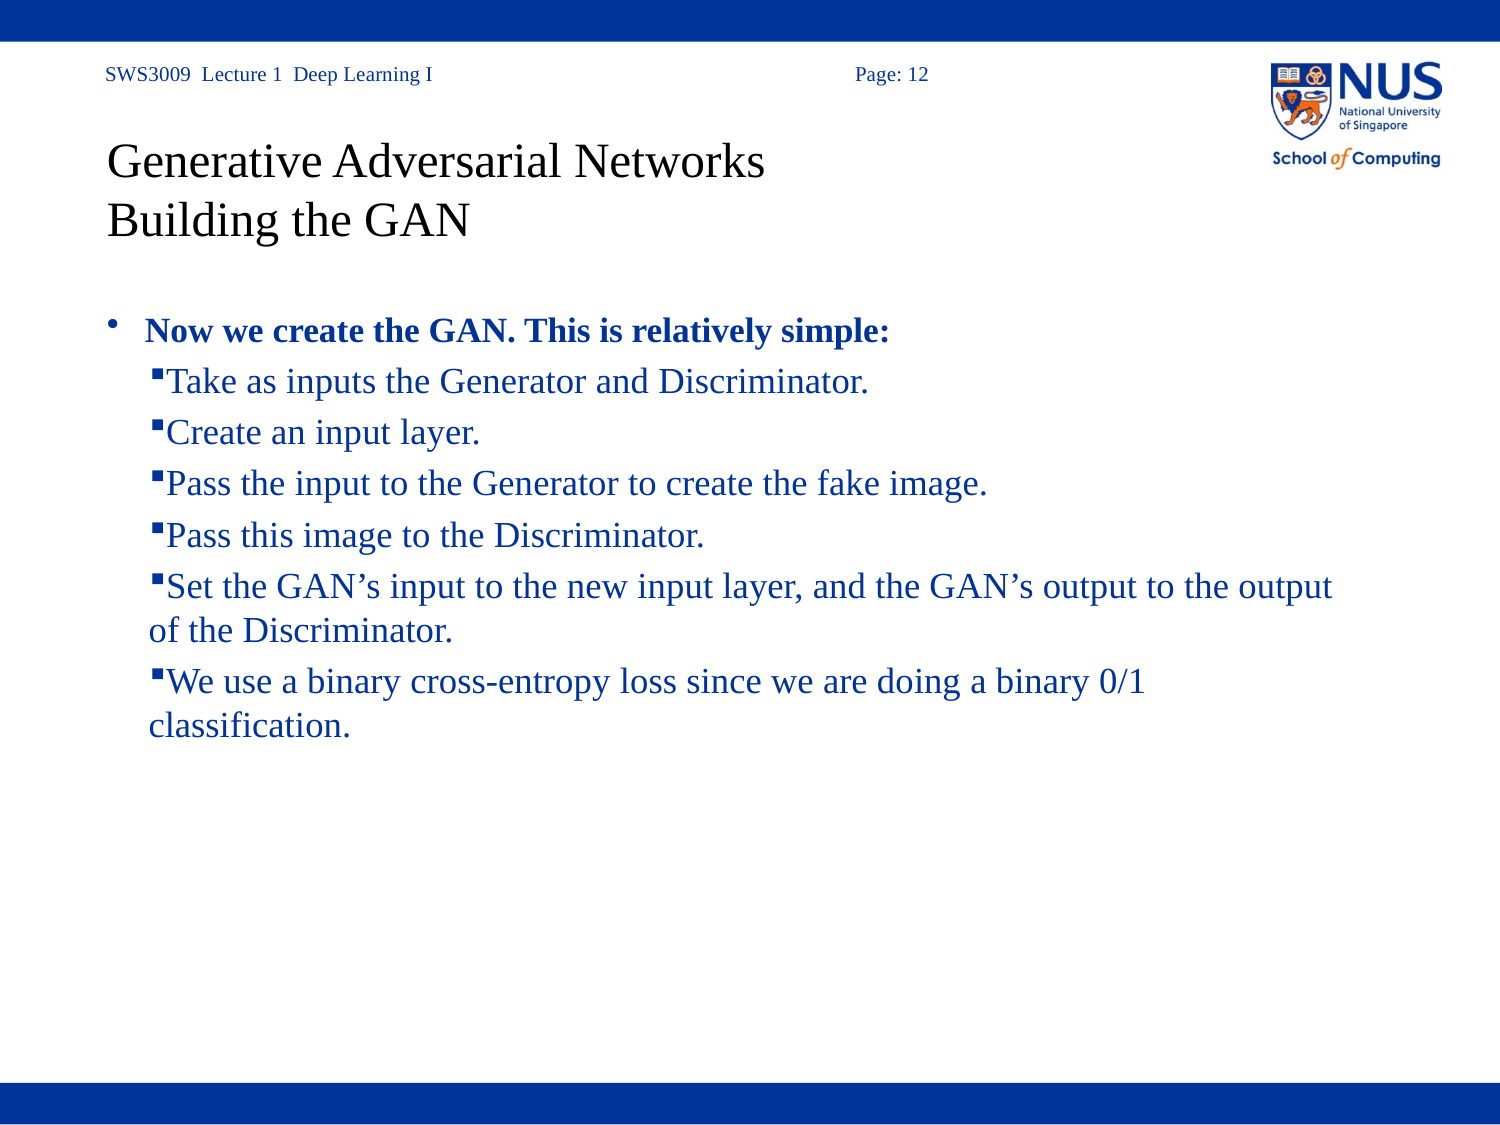

# Generative Adversarial Networks Building the GAN
Now we create the GAN. This is relatively simple:
Take as inputs the Generator and Discriminator.
Create an input layer.
Pass the input to the Generator to create the fake image.
Pass this image to the Discriminator.
Set the GAN’s input to the new input layer, and the GAN’s output to the output of the Discriminator.
We use a binary cross-entropy loss since we are doing a binary 0/1 classification.